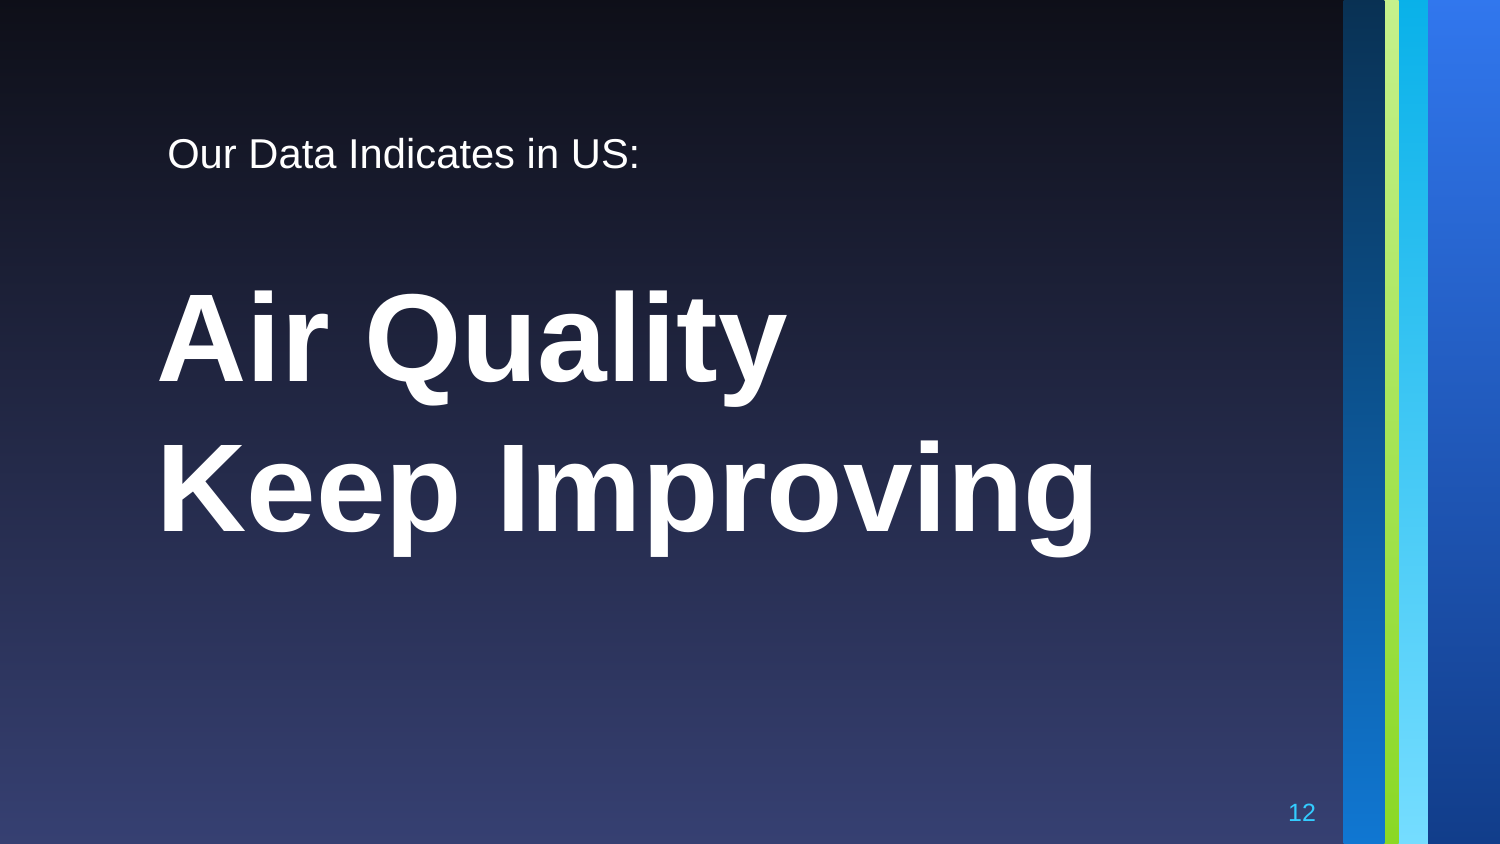

Our Data Indicates in US:
Air Quality
Keep Improving
12